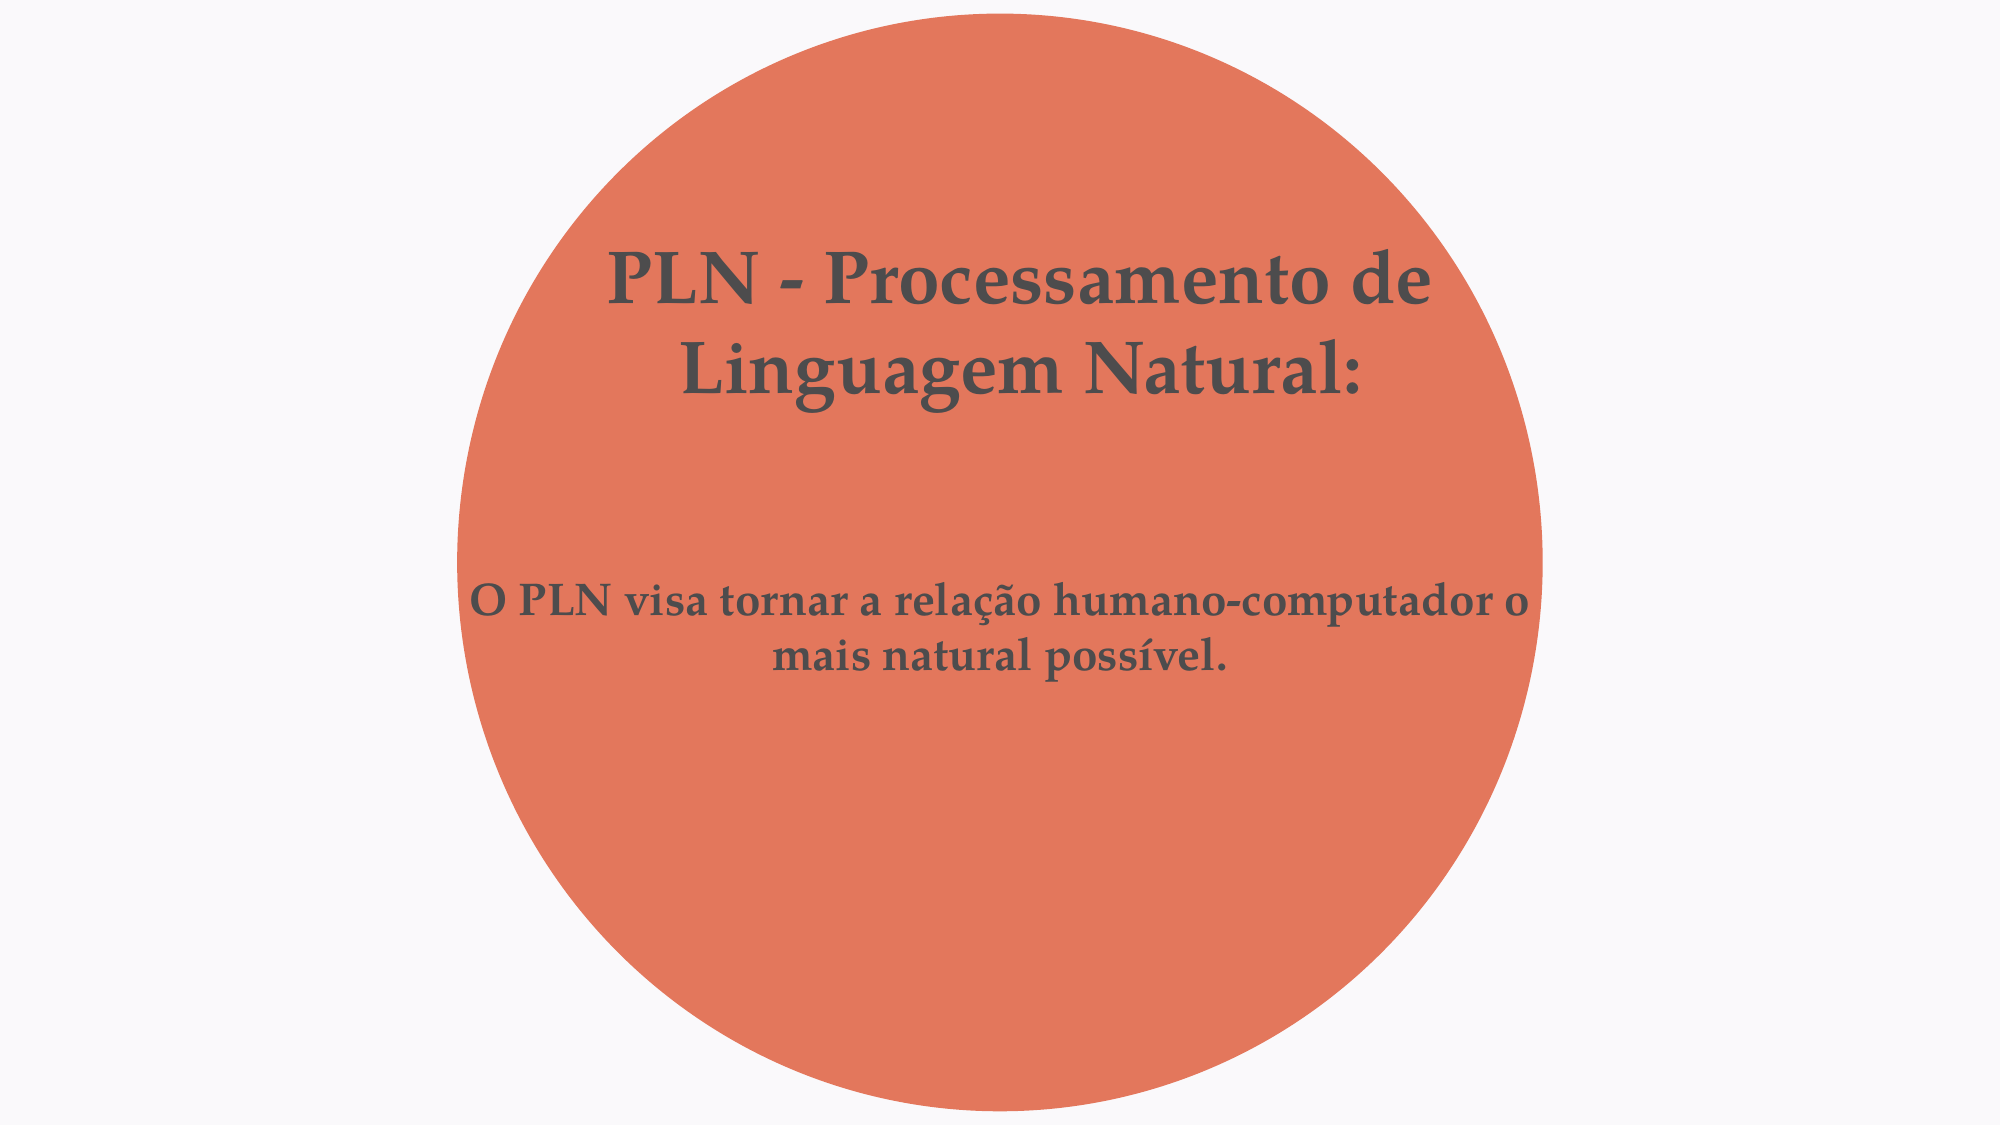

PLN - Processamento de Linguagem Natural:
O PLN visa tornar a relação humano-computador o mais natural possível.